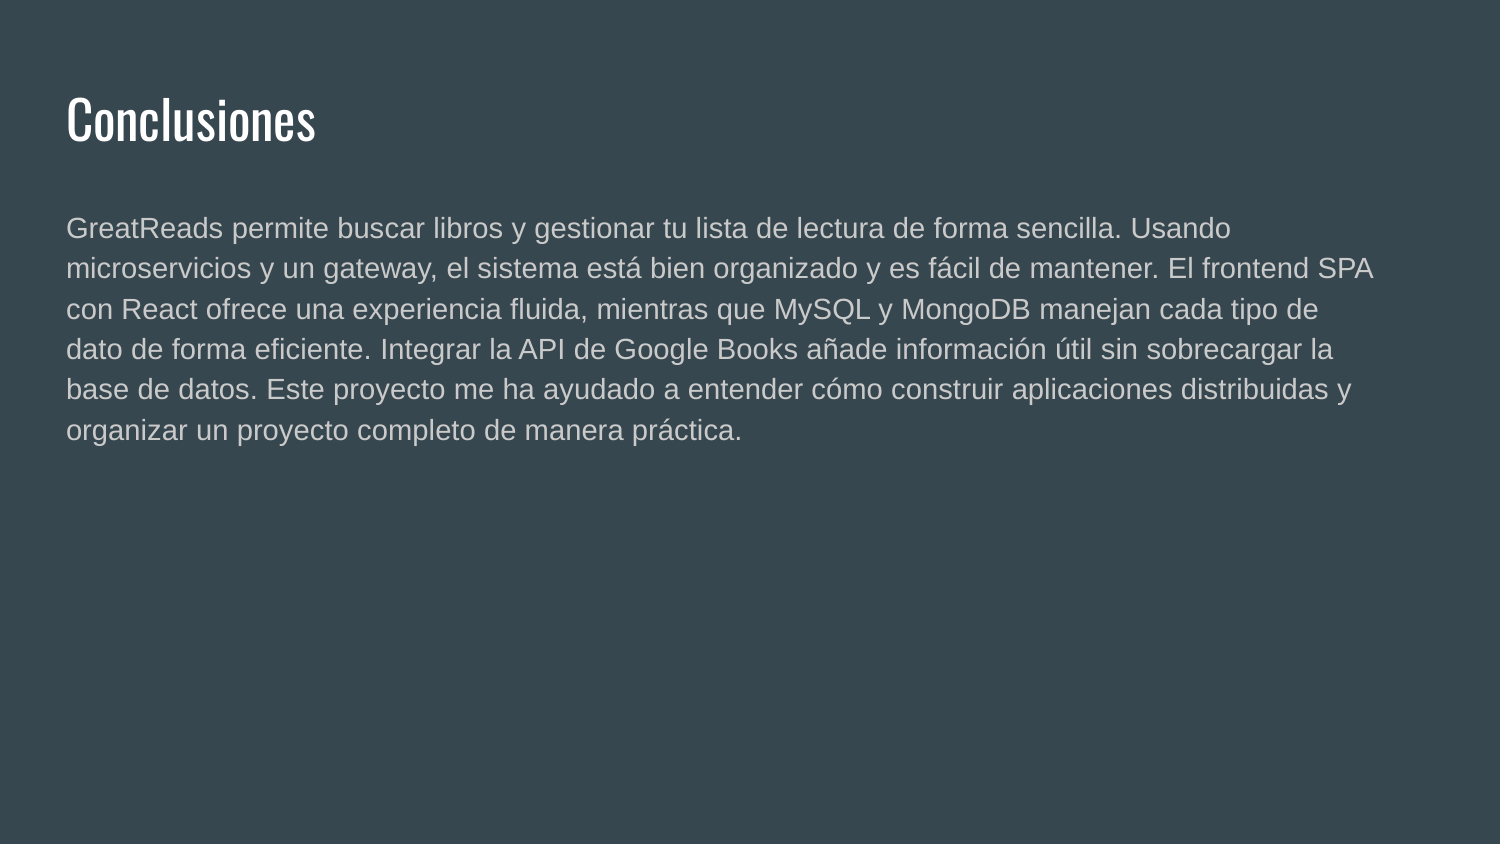

# Conclusiones
GreatReads permite buscar libros y gestionar tu lista de lectura de forma sencilla. Usando microservicios y un gateway, el sistema está bien organizado y es fácil de mantener. El frontend SPA con React ofrece una experiencia fluida, mientras que MySQL y MongoDB manejan cada tipo de dato de forma eficiente. Integrar la API de Google Books añade información útil sin sobrecargar la base de datos. Este proyecto me ha ayudado a entender cómo construir aplicaciones distribuidas y organizar un proyecto completo de manera práctica.